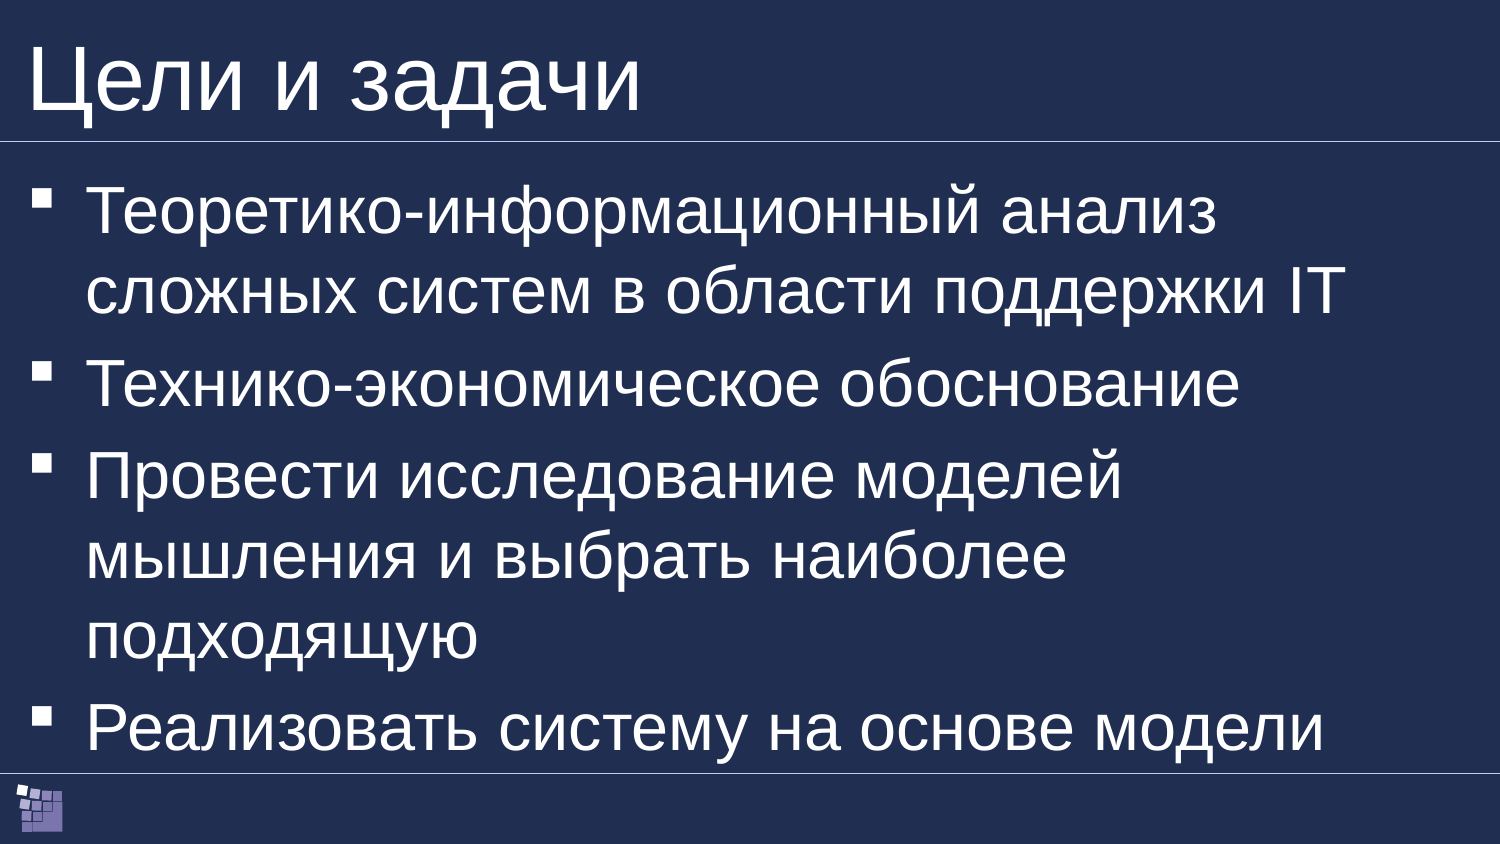

# Цели и задачи
Теоретико-информационный анализ сложных систем в области поддержки IT
Технико-экономическое обоснование
Провести исследование моделей мышления и выбрать наиболее подходящую
Реализовать систему на основе модели